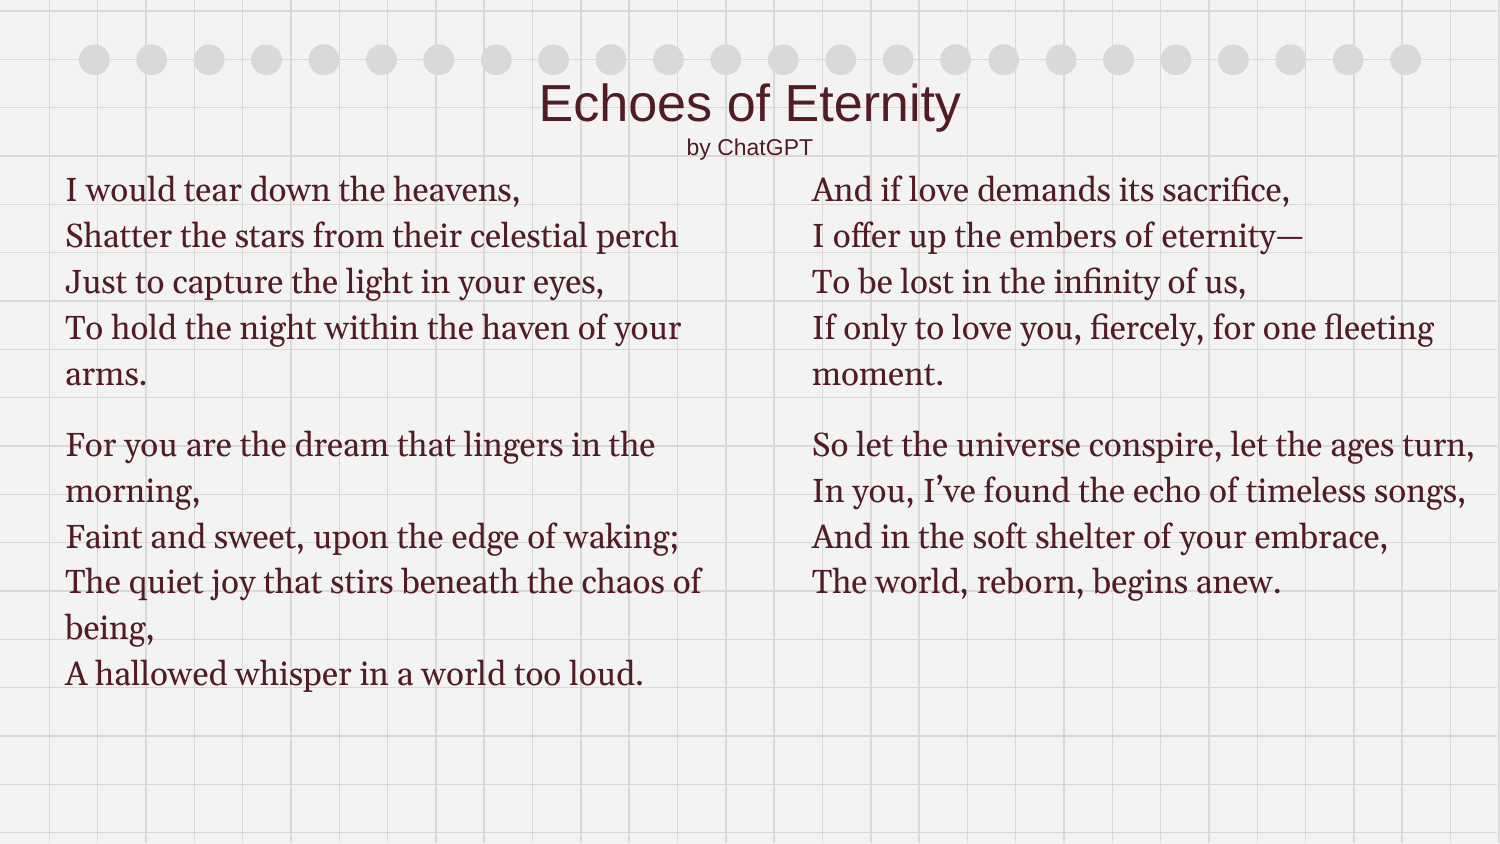

# Echoes of Eternity
by ChatGPT
I would tear down the heavens,
Shatter the stars from their celestial perch
Just to capture the light in your eyes,
To hold the night within the haven of your arms.
For you are the dream that lingers in the morning,
Faint and sweet, upon the edge of waking;
The quiet joy that stirs beneath the chaos of being,
A hallowed whisper in a world too loud.

And if love demands its sacrifice,
I offer up the embers of eternity—
To be lost in the infinity of us,
If only to love you, fiercely, for one fleeting moment.
So let the universe conspire, let the ages turn,
In you, I’ve found the echo of timeless songs,
And in the soft shelter of your embrace,
The world, reborn, begins anew.